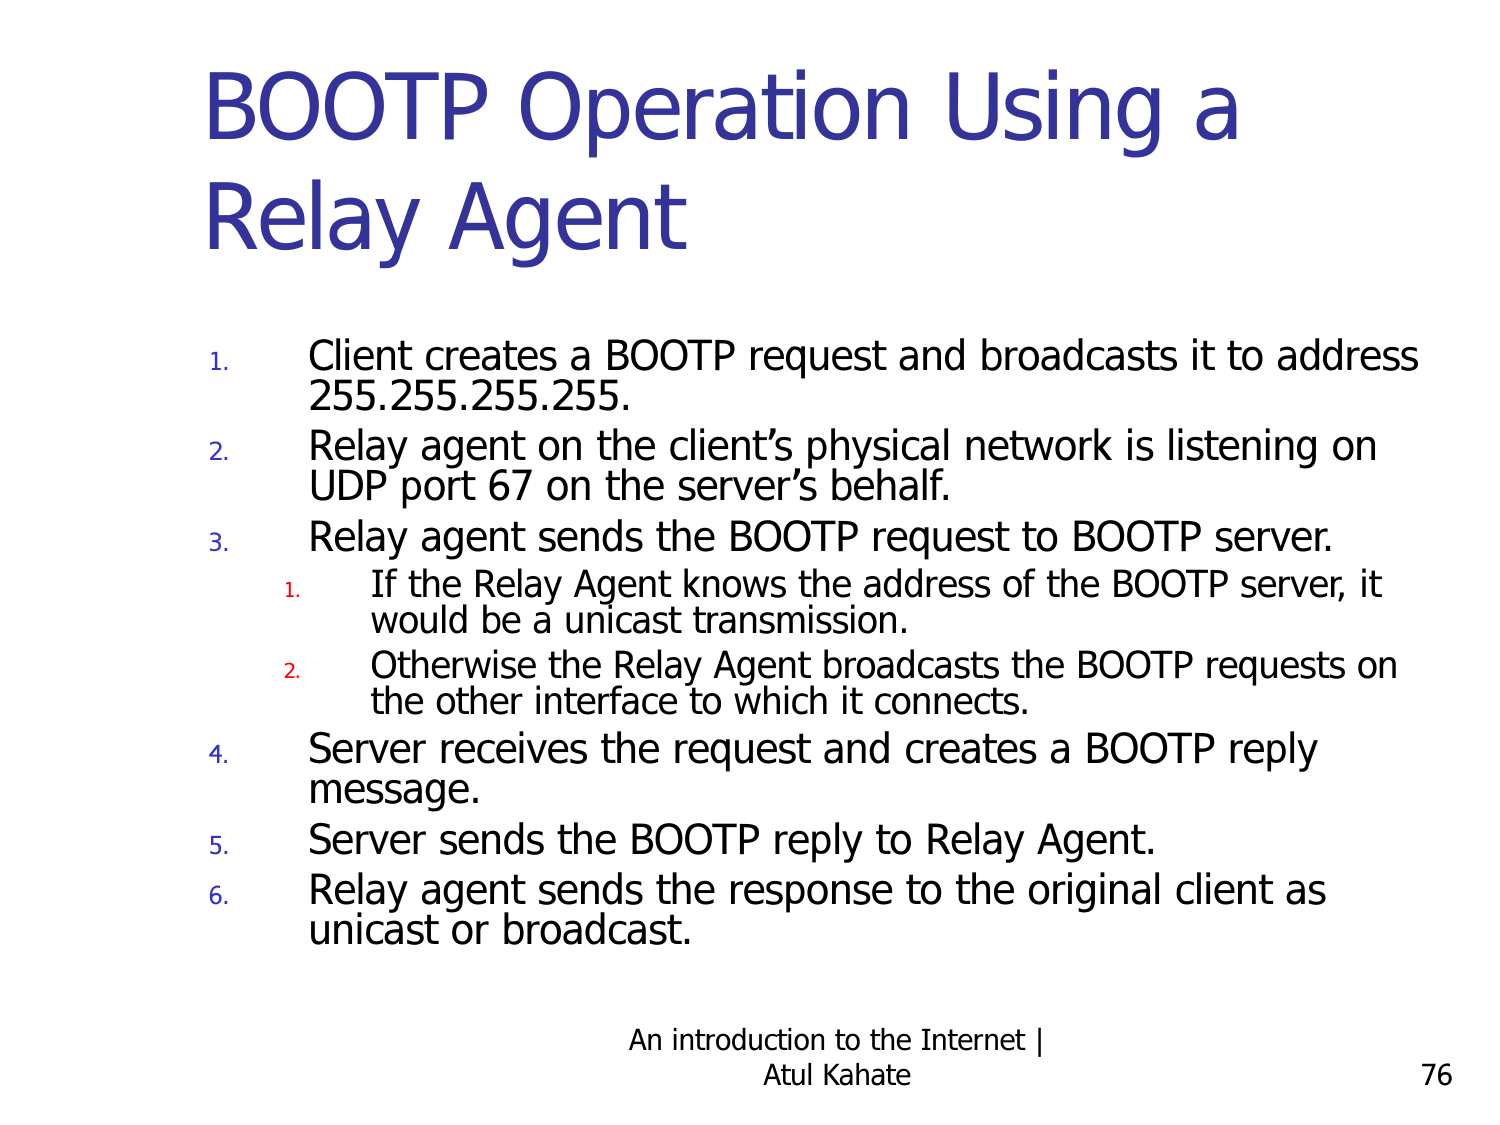

BOOTP Operation Using a Relay Agent
Client creates a BOOTP request and broadcasts it to address 255.255.255.255.
Relay agent on the client’s physical network is listening on UDP port 67 on the server’s behalf.
Relay agent sends the BOOTP request to BOOTP server.
If the Relay Agent knows the address of the BOOTP server, it would be a unicast transmission.
Otherwise the Relay Agent broadcasts the BOOTP requests on the other interface to which it connects.
Server receives the request and creates a BOOTP reply message.
Server sends the BOOTP reply to Relay Agent.
Relay agent sends the response to the original client as unicast or broadcast.
An introduction to the Internet | Atul Kahate
76